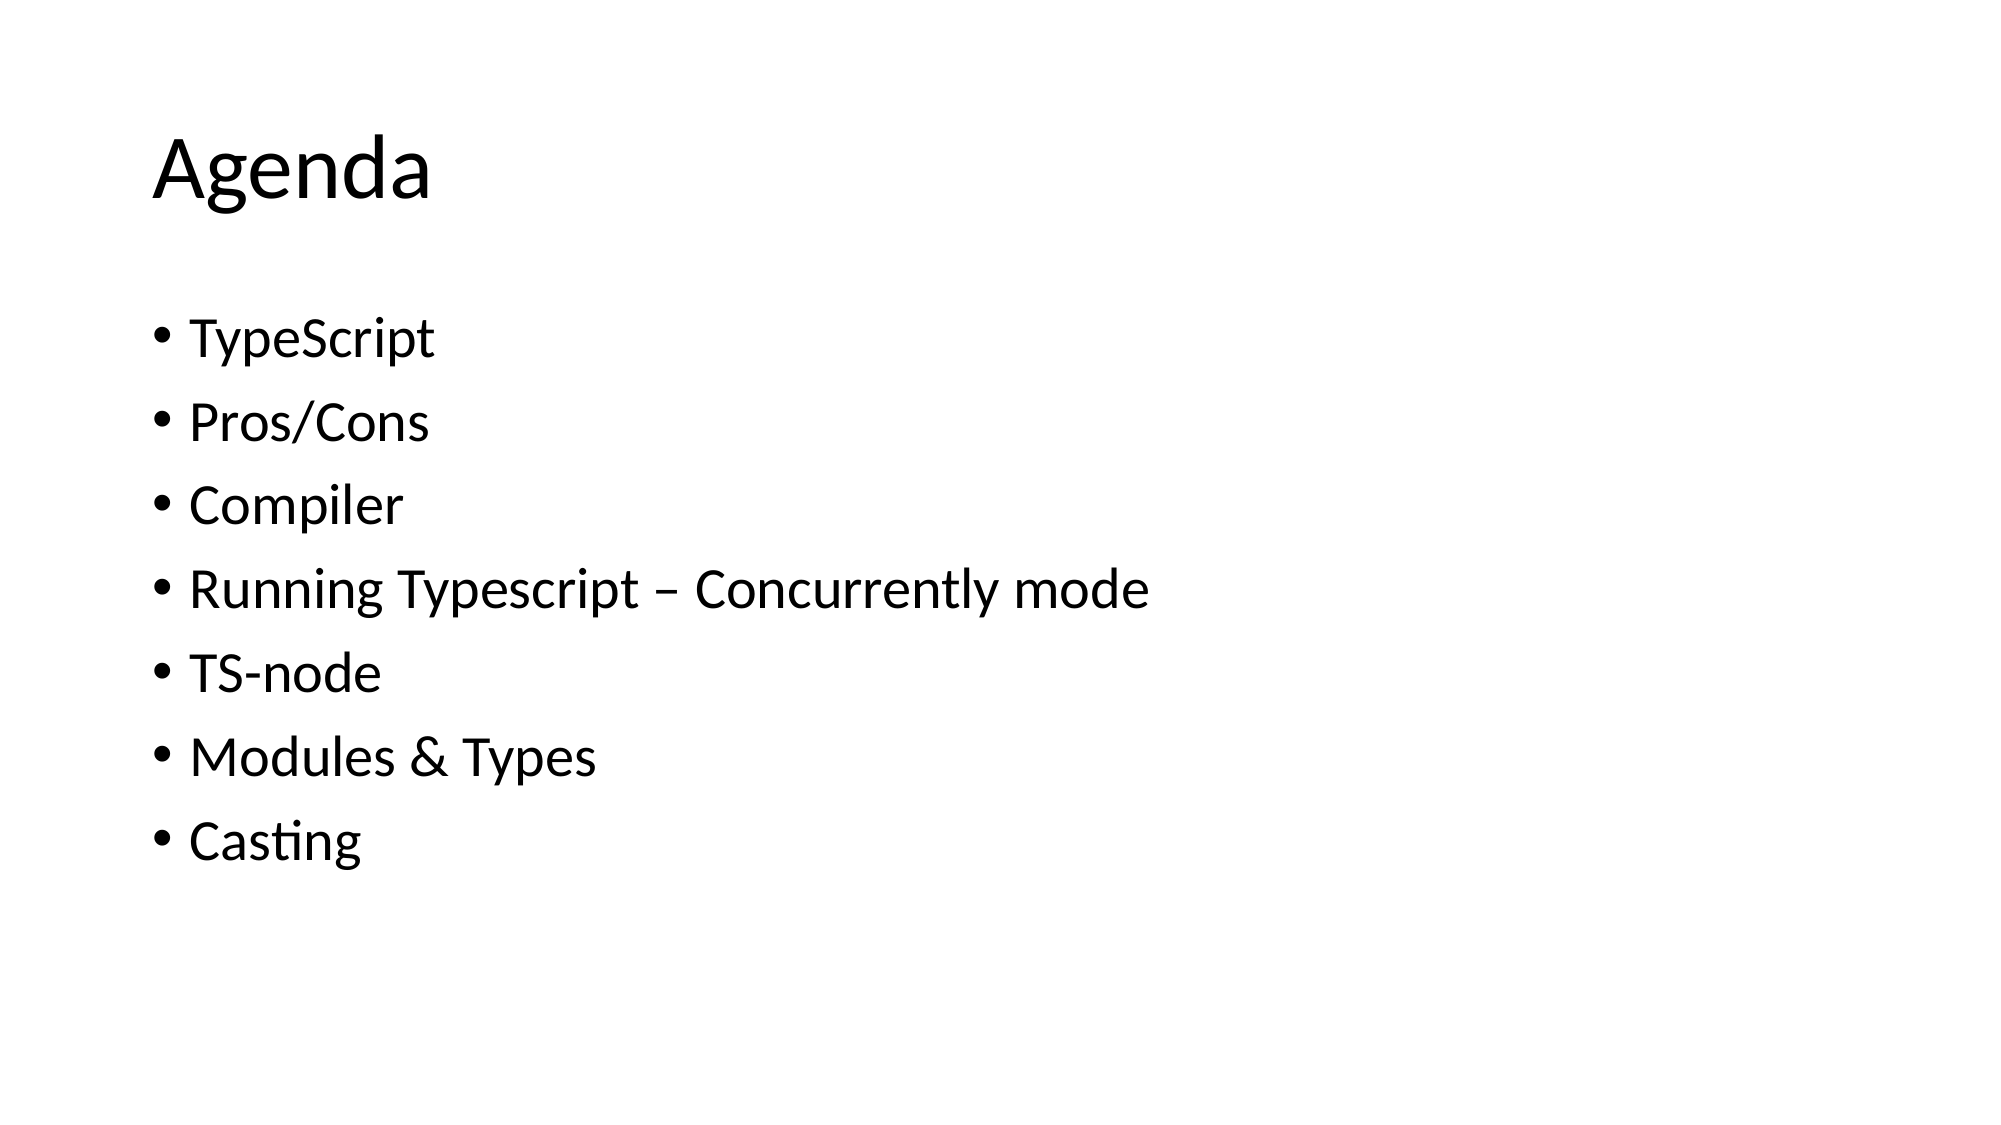

# Agenda
TypeScript
Pros/Cons
Compiler
Running Typescript – Concurrently mode
TS-node
Modules & Types
Casting